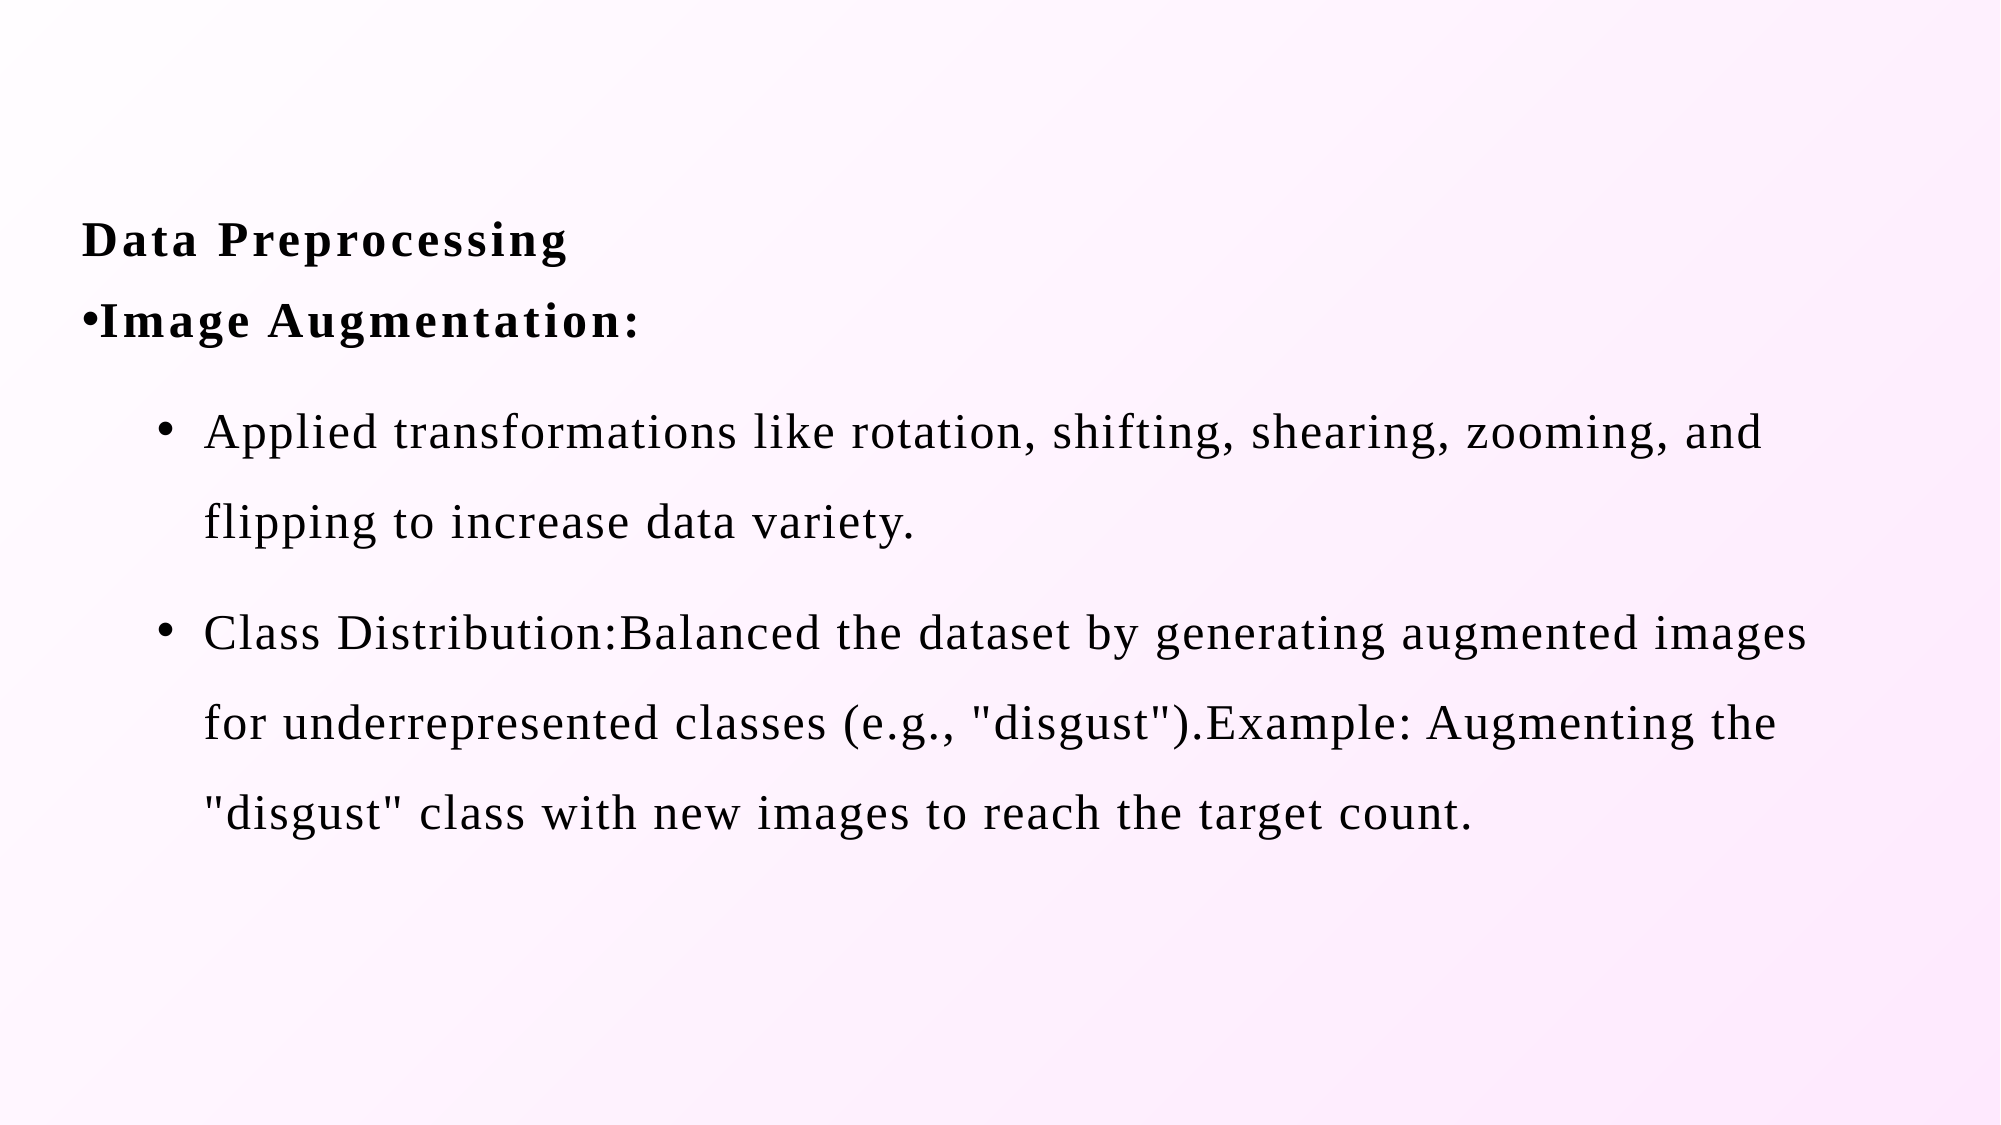

Data Preprocessing
Image Augmentation:
Applied transformations like rotation, shifting, shearing, zooming, and flipping to increase data variety.
Class Distribution:Balanced the dataset by generating augmented images for underrepresented classes (e.g., "disgust").Example: Augmenting the "disgust" class with new images to reach the target count.
10